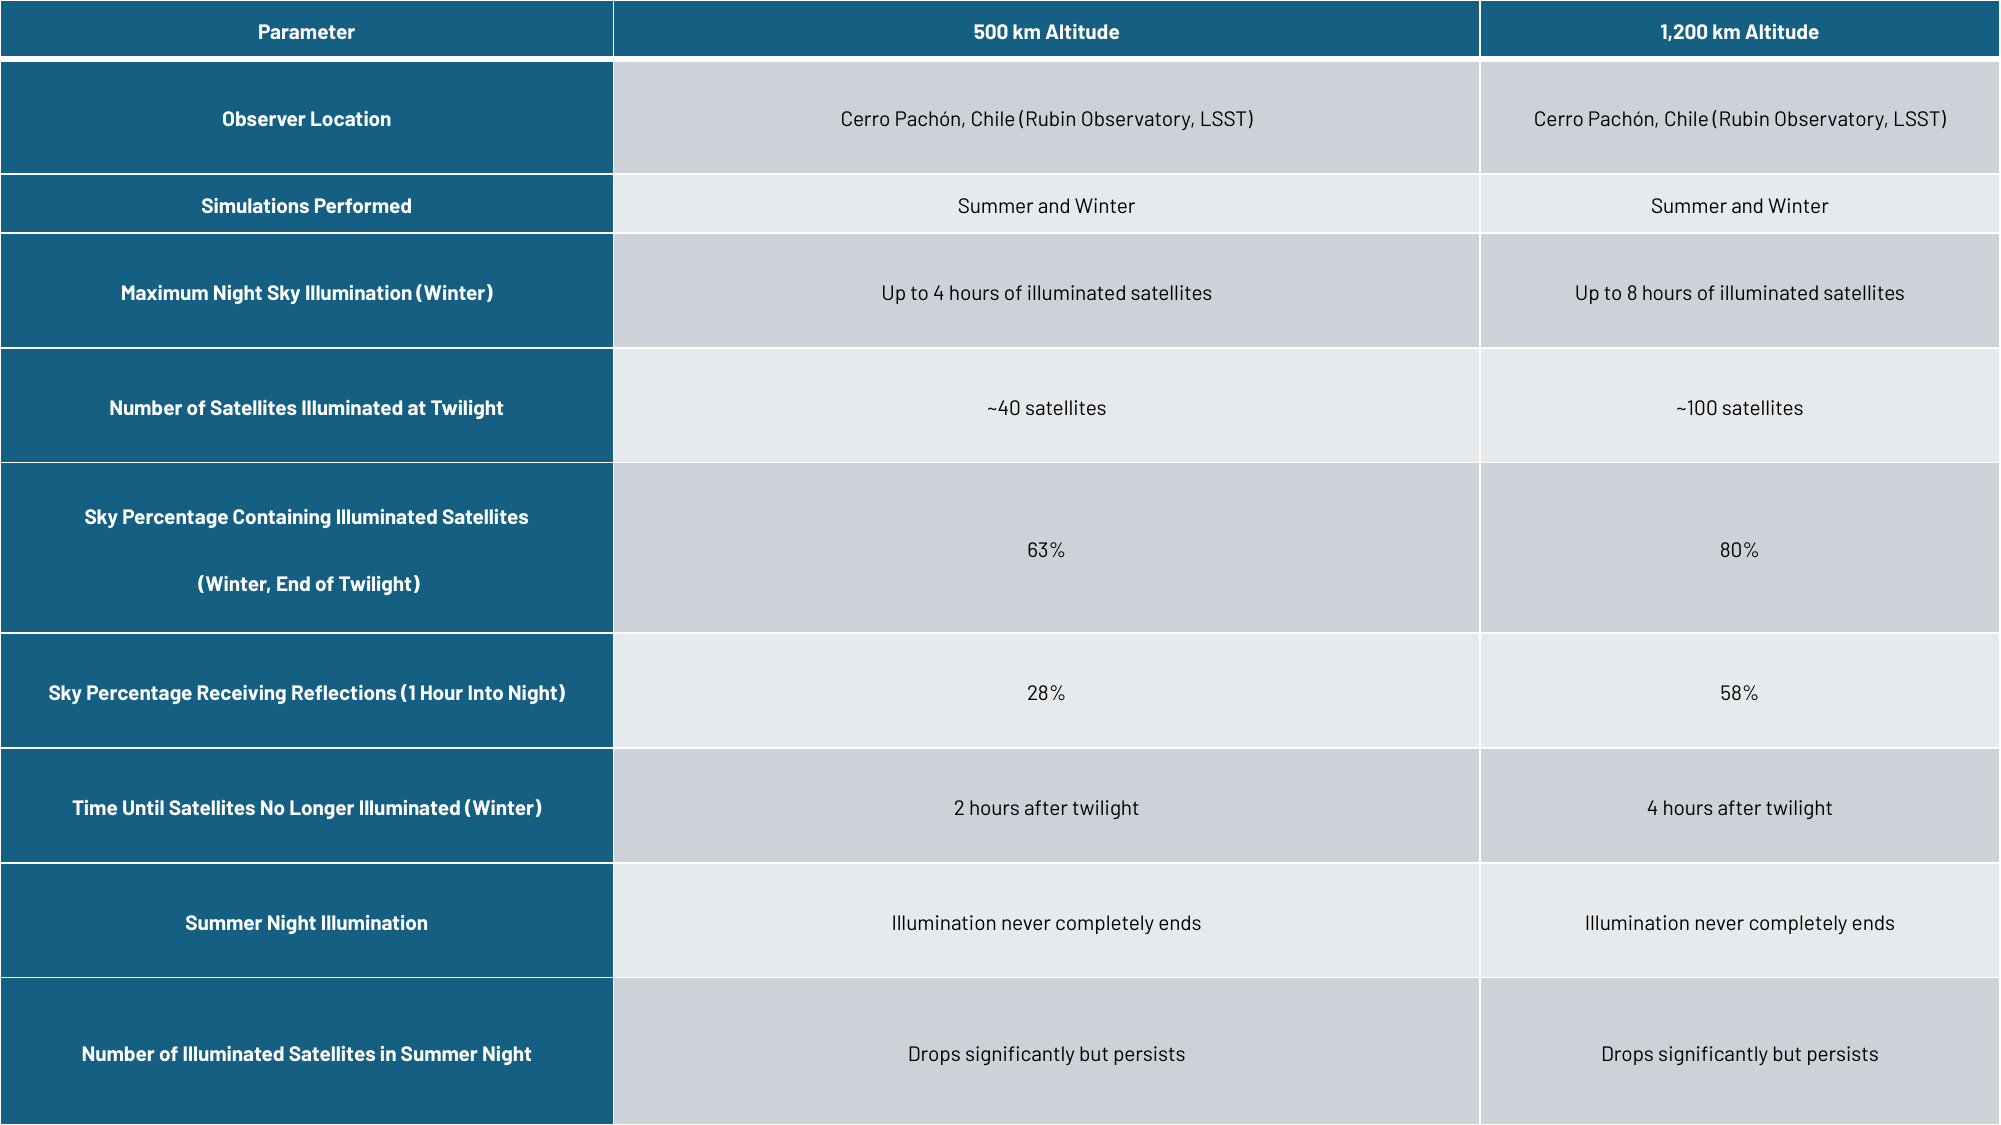

| Parameter | 500 km Altitude | 1,200 km Altitude |
| --- | --- | --- |
| Observer Location | Cerro Pachón, Chile (Rubin Observatory, LSST) | Cerro Pachón, Chile (Rubin Observatory, LSST) |
| Simulations Performed | Summer and Winter | Summer and Winter |
| Maximum Night Sky Illumination (Winter) | Up to 4 hours of illuminated satellites | Up to 8 hours of illuminated satellites |
| Number of Satellites Illuminated at Twilight | ~40 satellites | ~100 satellites |
| Sky Percentage Containing Illuminated Satellites (Winter, End of Twilight) | 63% | 80% |
| Sky Percentage Receiving Reflections (1 Hour Into Night) | 28% | 58% |
| Time Until Satellites No Longer Illuminated (Winter) | 2 hours after twilight | 4 hours after twilight |
| Summer Night Illumination | Illumination never completely ends | Illumination never completely ends |
| Number of Illuminated Satellites in Summer Night | Drops significantly but persists | Drops significantly but persists |
# Discussion